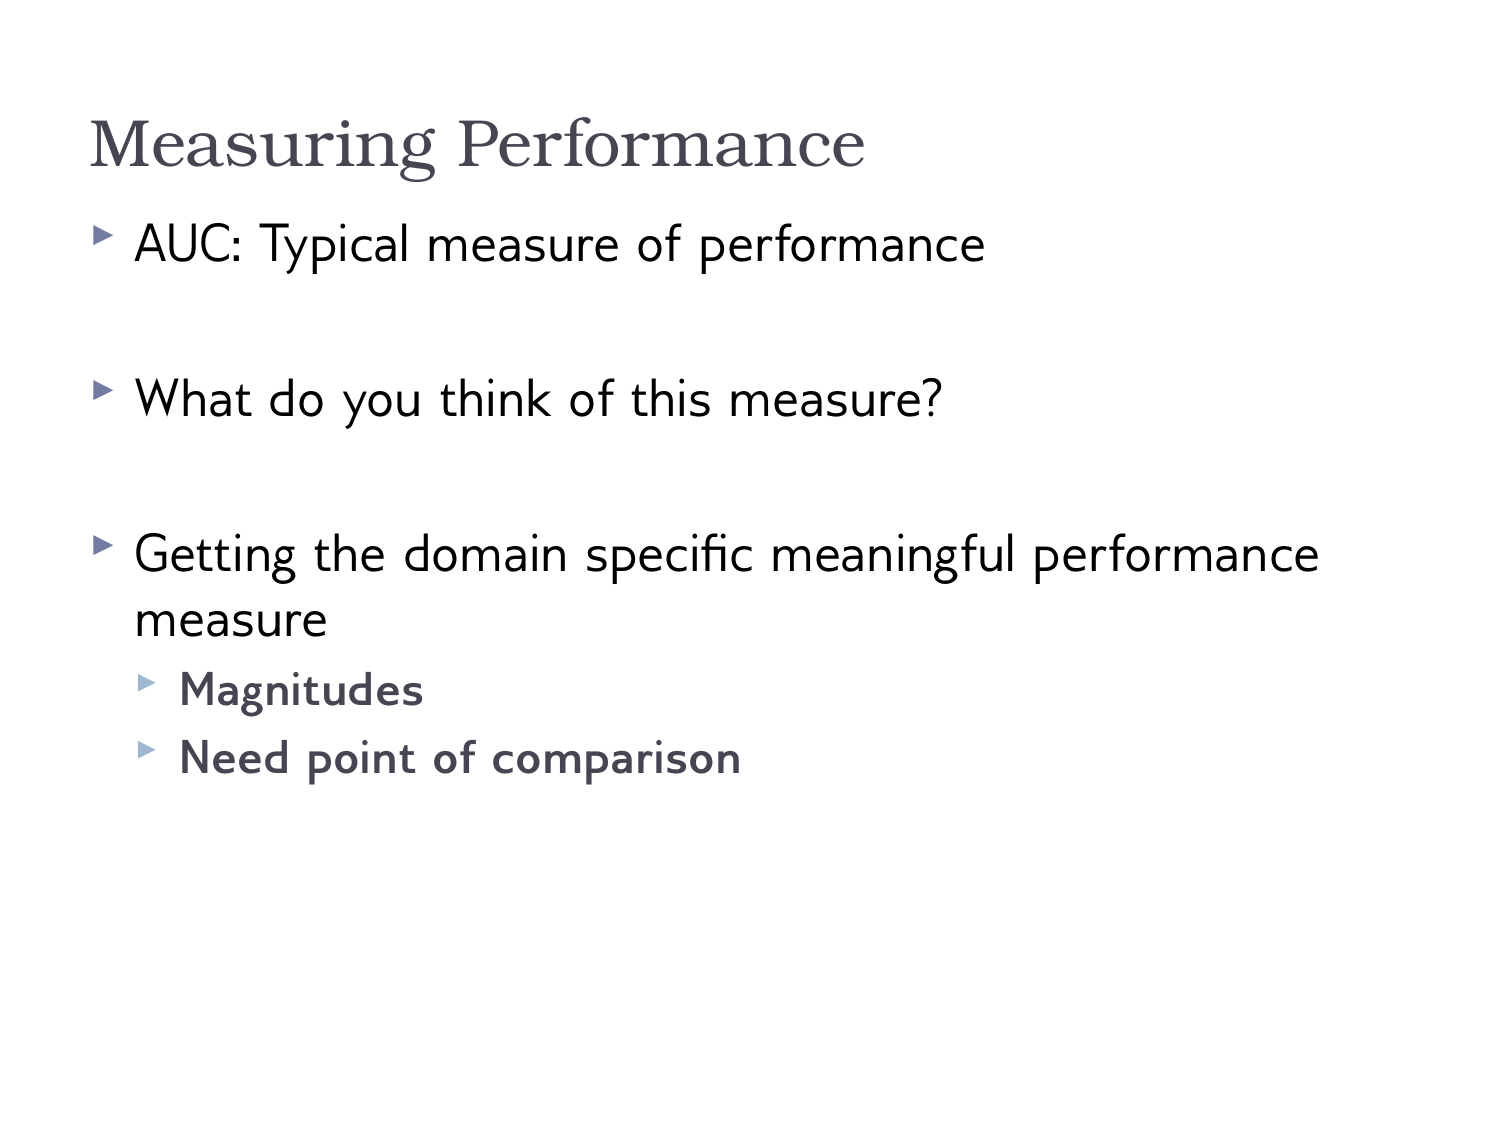

# Measuring Performance
AUC: Typical measure of performance

What do you think of this measure?

Getting the domain specific meaningful performance measure
Magnitudes
Need point of comparison